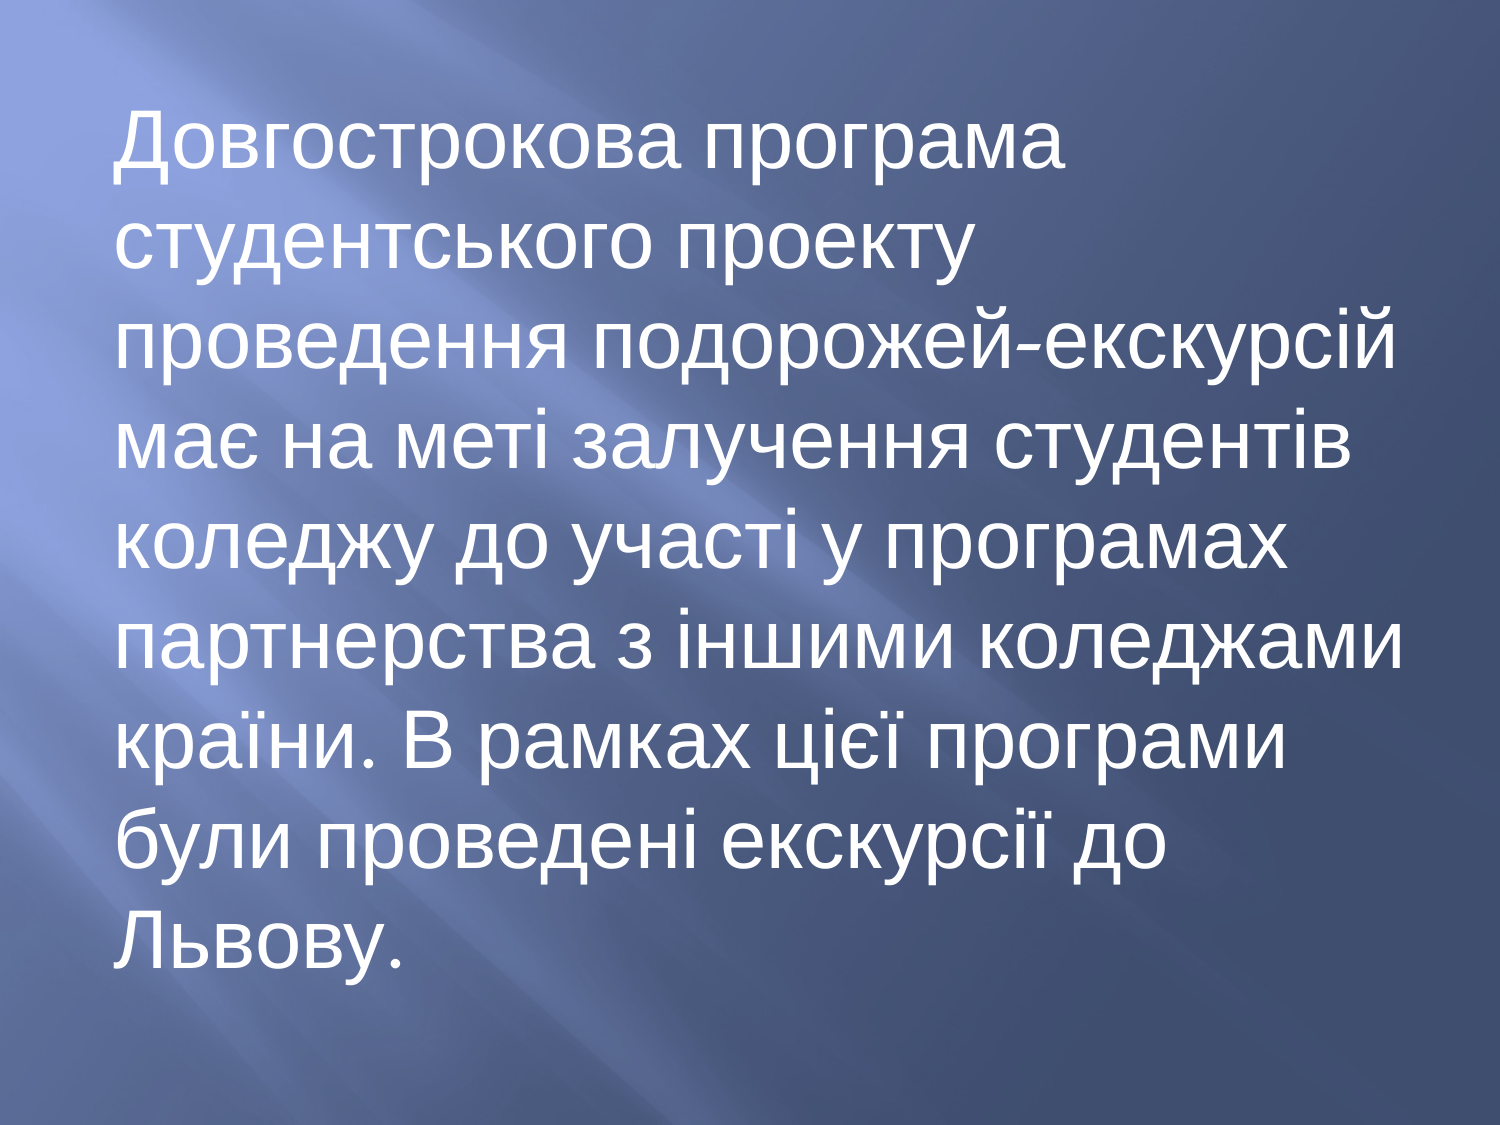

Довгострокова програма студентського проекту проведення подорожей-екскурсій має на меті залучення студентів коледжу до участі у програмах партнерства з іншими коледжами країни. В рамках цієї програми були проведені екскурсії до Львову.